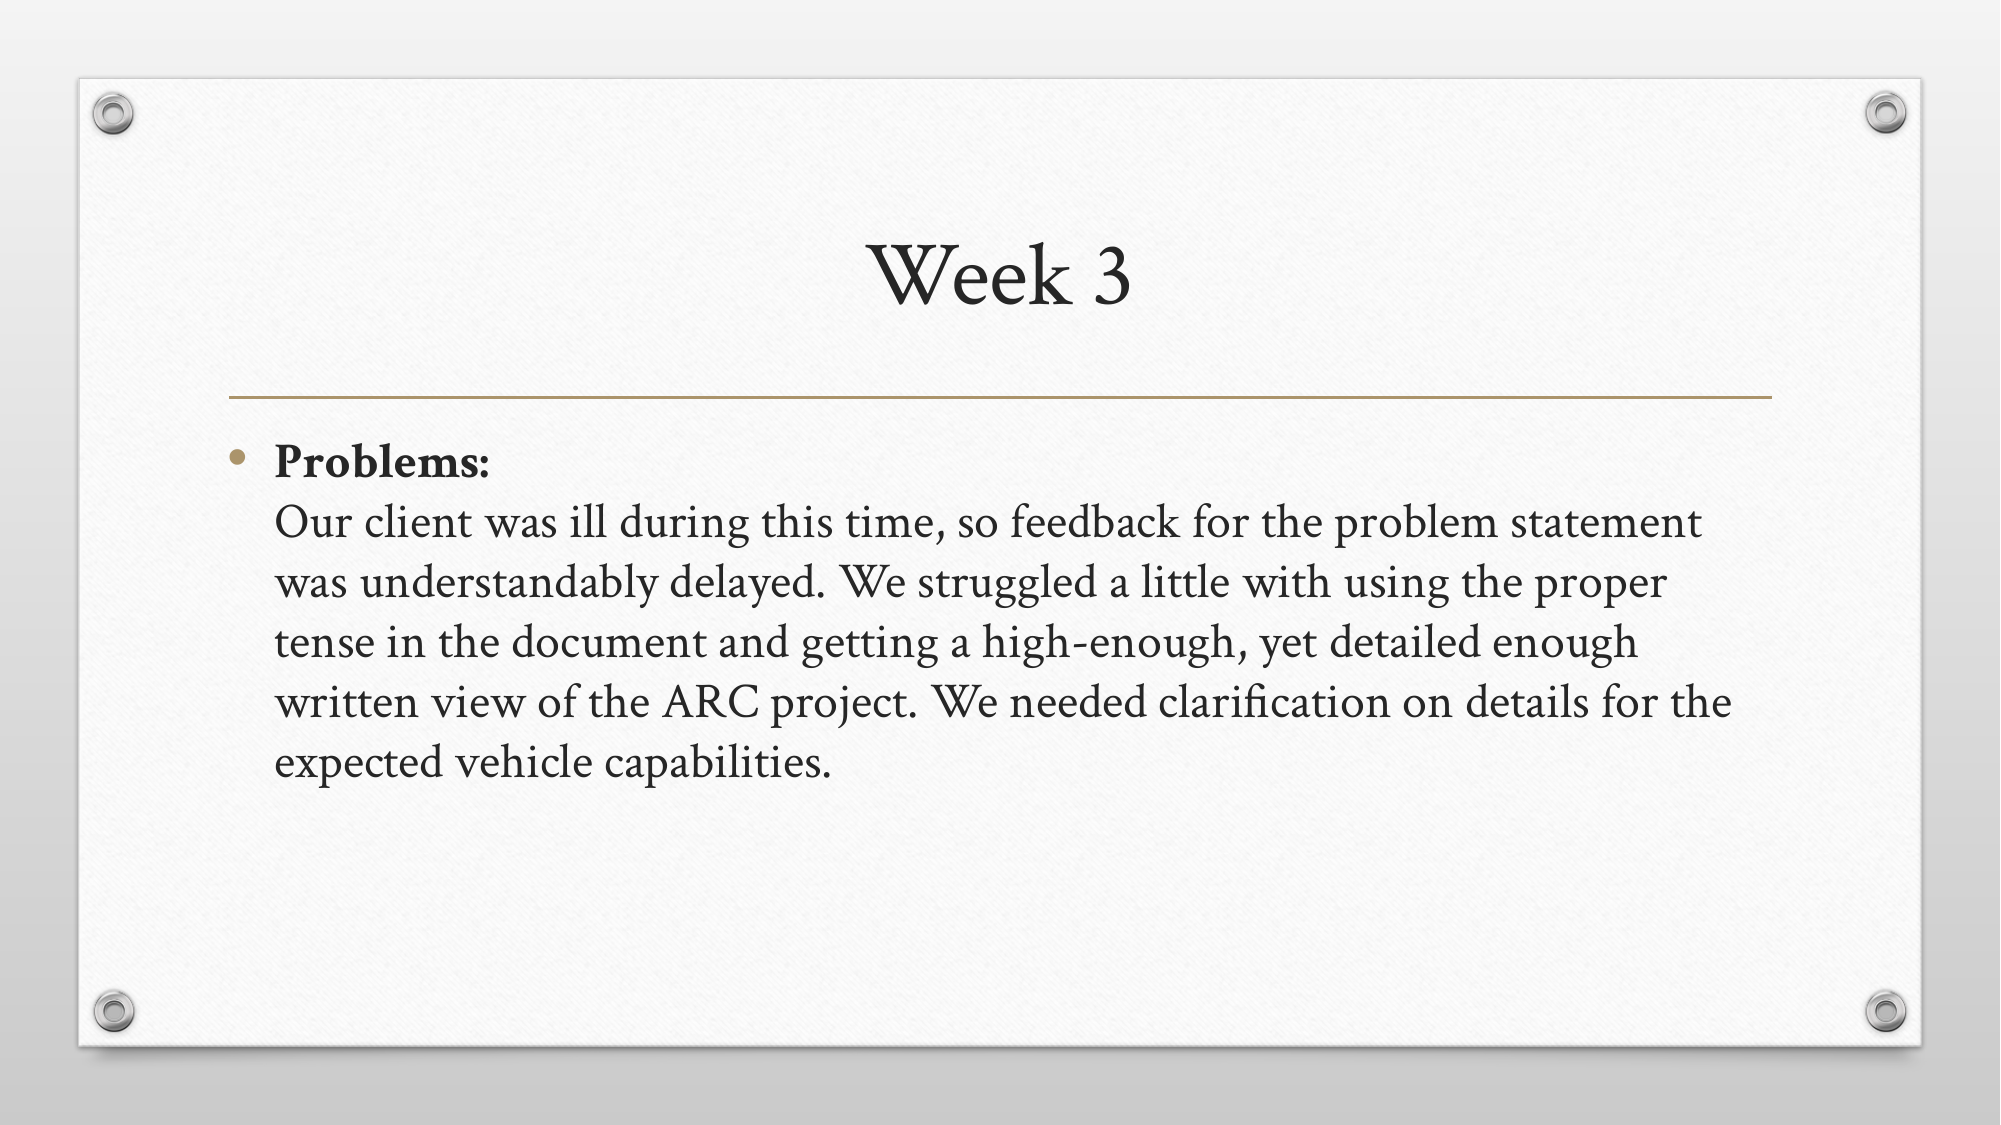

# Week 3
Problems:
Our client was ill during this time, so feedback for the problem statement was understandably delayed. We struggled a little with using the proper tense in the document and getting a high-enough, yet detailed enough written view of the ARC project. We needed clarification on details for the expected vehicle capabilities.